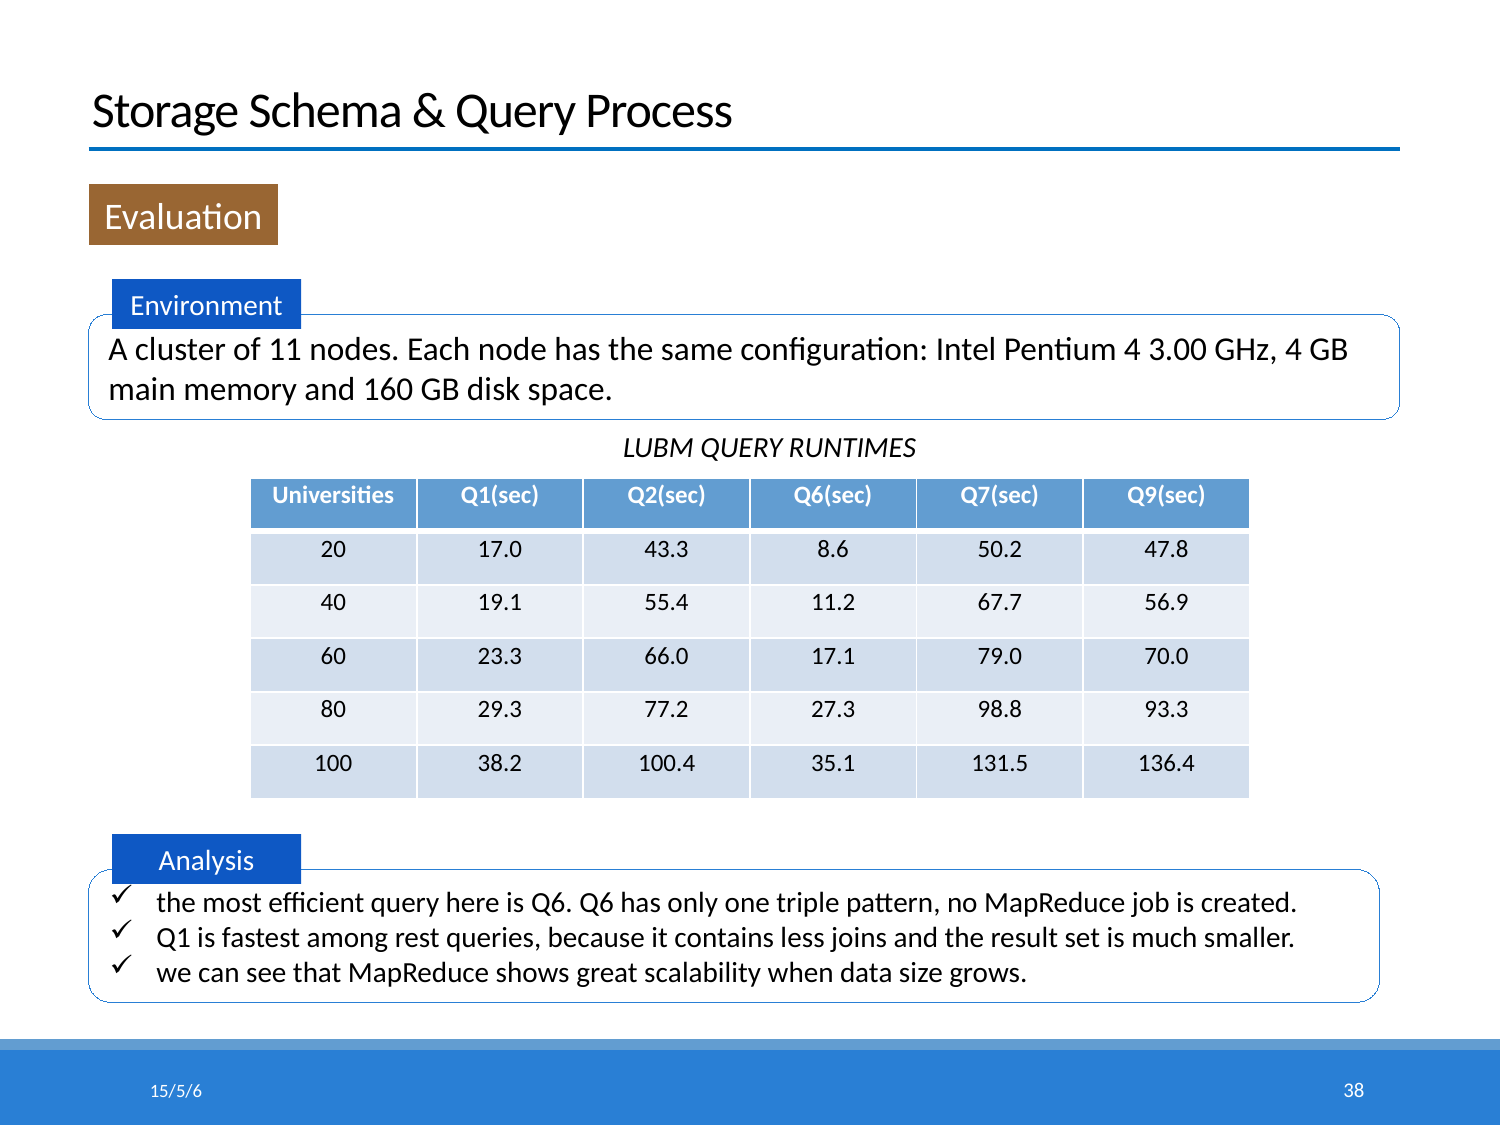

# Storage Schema & Query Process
Evaluation
Environment
A cluster of 11 nodes. Each node has the same configuration: Intel Pentium 4 3.00 GHz, 4 GB main memory and 160 GB disk space.
LUBM QUERY RUNTIMES
| Universities | Q1(sec) | Q2(sec) | Q6(sec) | Q7(sec) | Q9(sec) |
| --- | --- | --- | --- | --- | --- |
| 20 | 17.0 | 43.3 | 8.6 | 50.2 | 47.8 |
| 40 | 19.1 | 55.4 | 11.2 | 67.7 | 56.9 |
| 60 | 23.3 | 66.0 | 17.1 | 79.0 | 70.0 |
| 80 | 29.3 | 77.2 | 27.3 | 98.8 | 93.3 |
| 100 | 38.2 | 100.4 | 35.1 | 131.5 | 136.4 |
Analysis
the most efficient query here is Q6. Q6 has only one triple pattern, no MapReduce job is created.
Q1 is fastest among rest queries, because it contains less joins and the result set is much smaller.
we can see that MapReduce shows great scalability when data size grows.
15/5/6
38